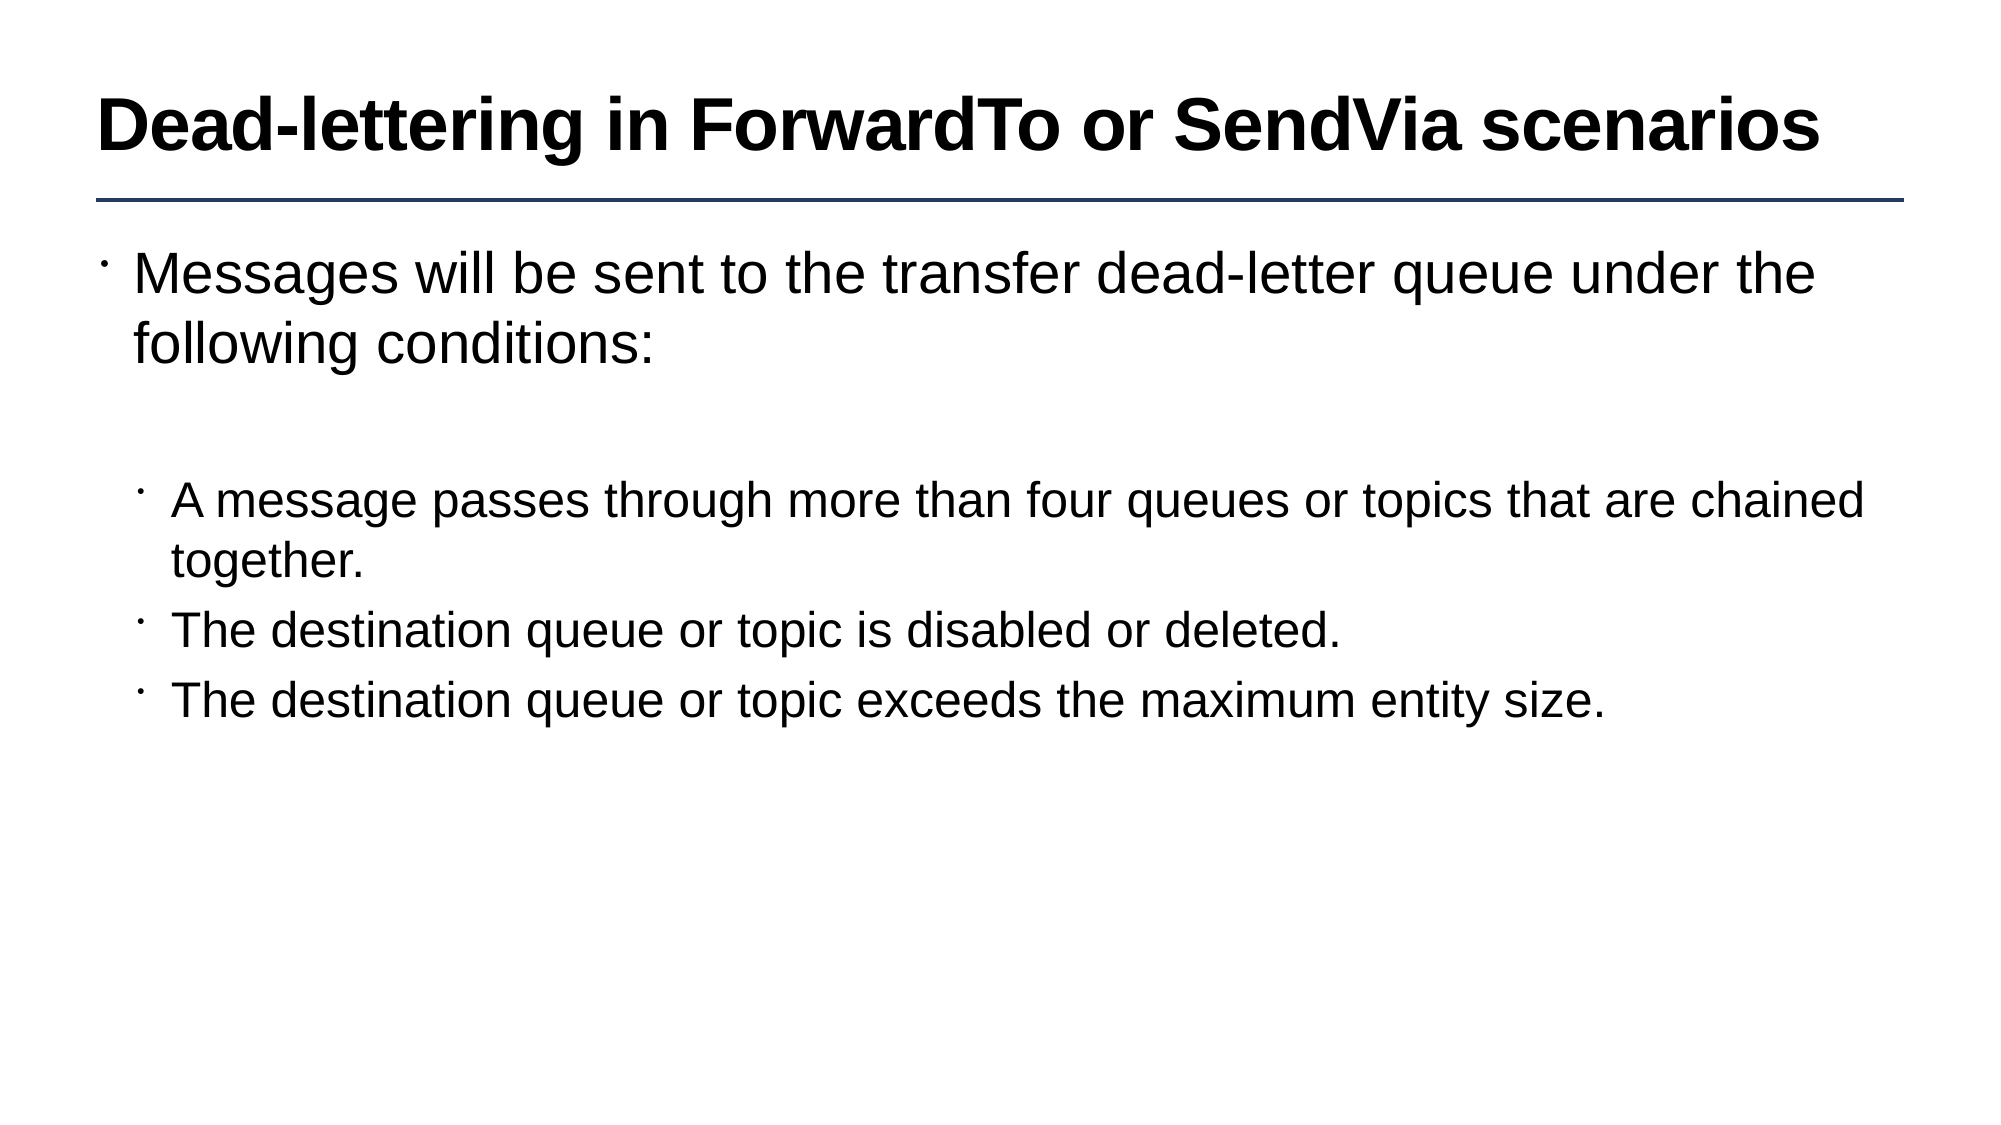

# Dead-lettering in ForwardTo or SendVia scenarios
Messages will be sent to the transfer dead-letter queue under the following conditions:

A message passes through more than four queues or topics that are chained together.
The destination queue or topic is disabled or deleted.
The destination queue or topic exceeds the maximum entity size.